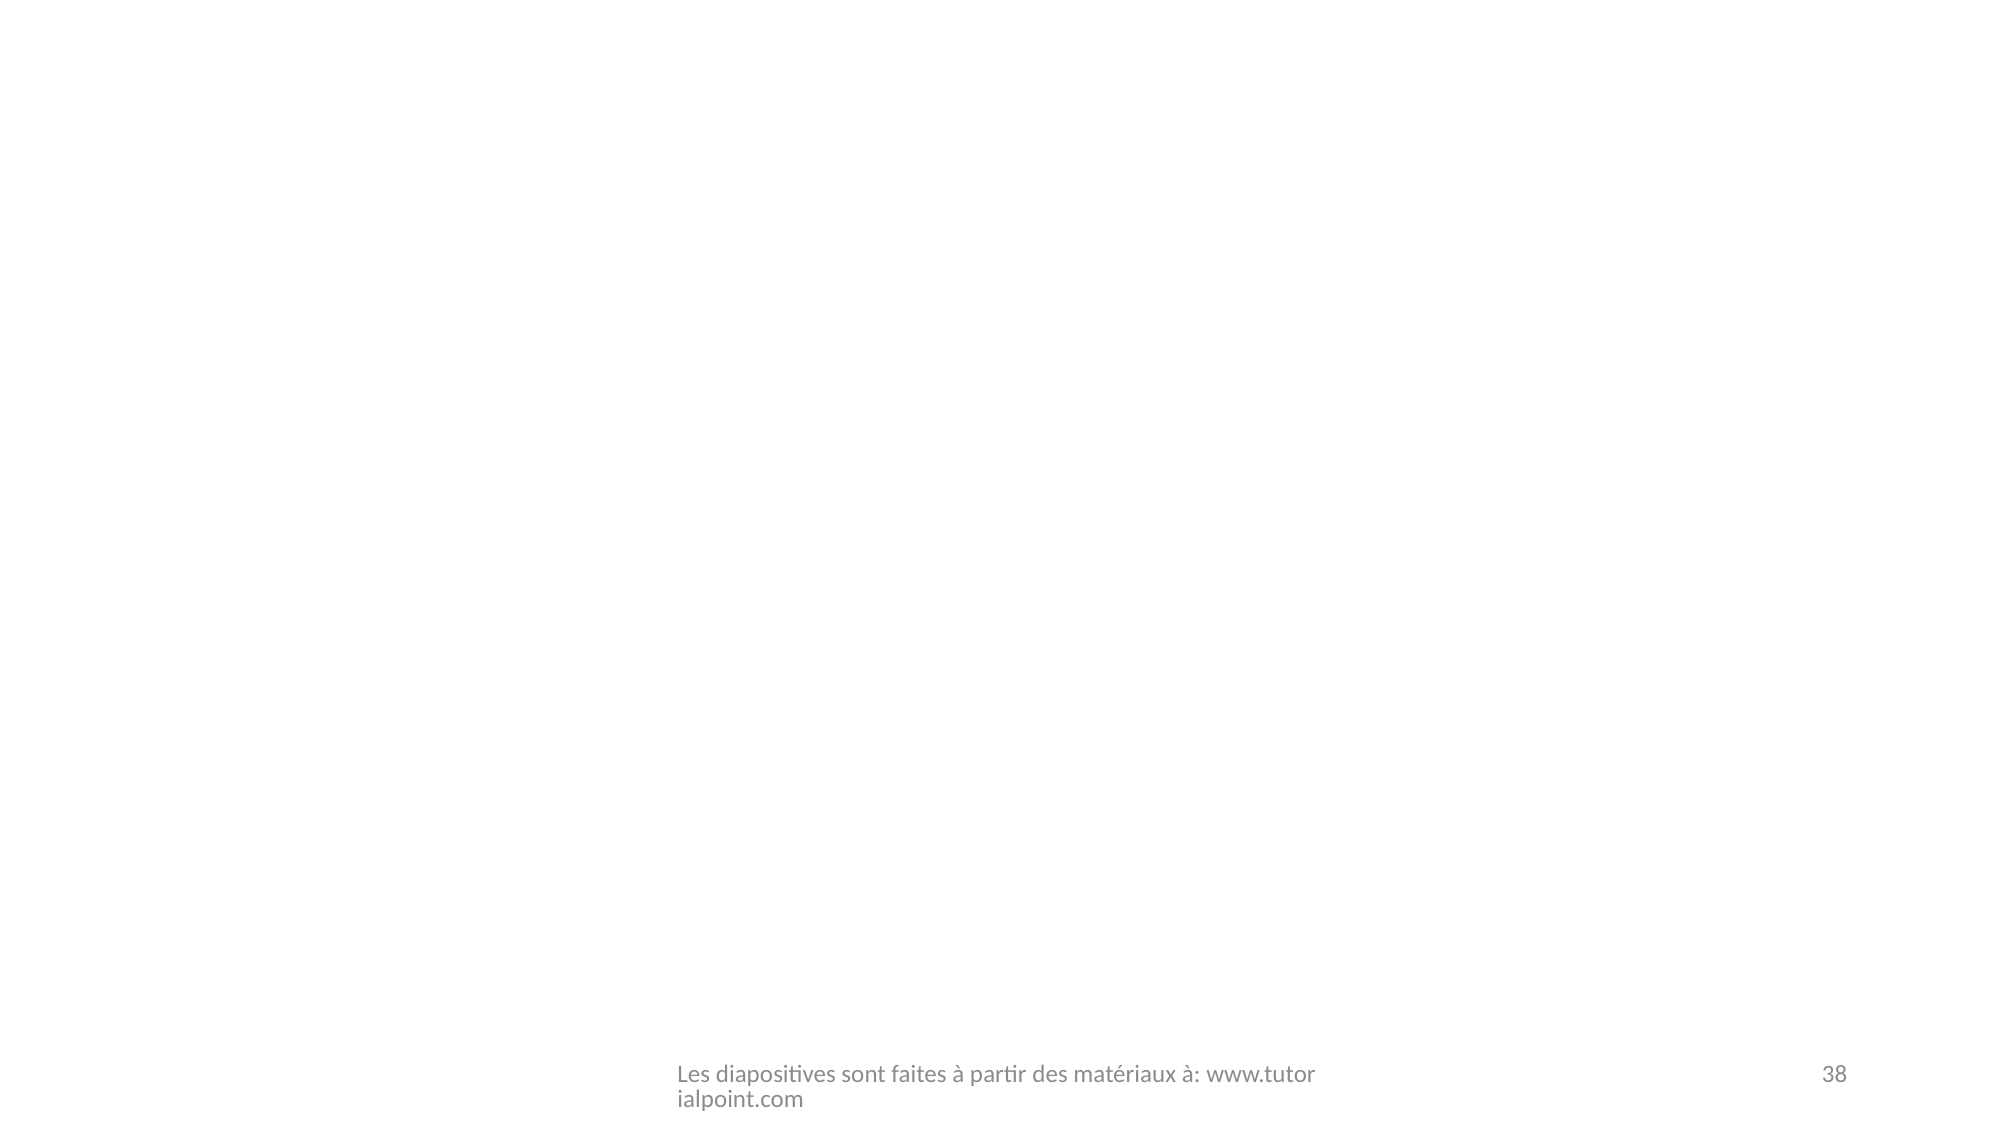

#

Les diapositives sont faites à partir des matériaux à: www.tutorialpoint.com
38